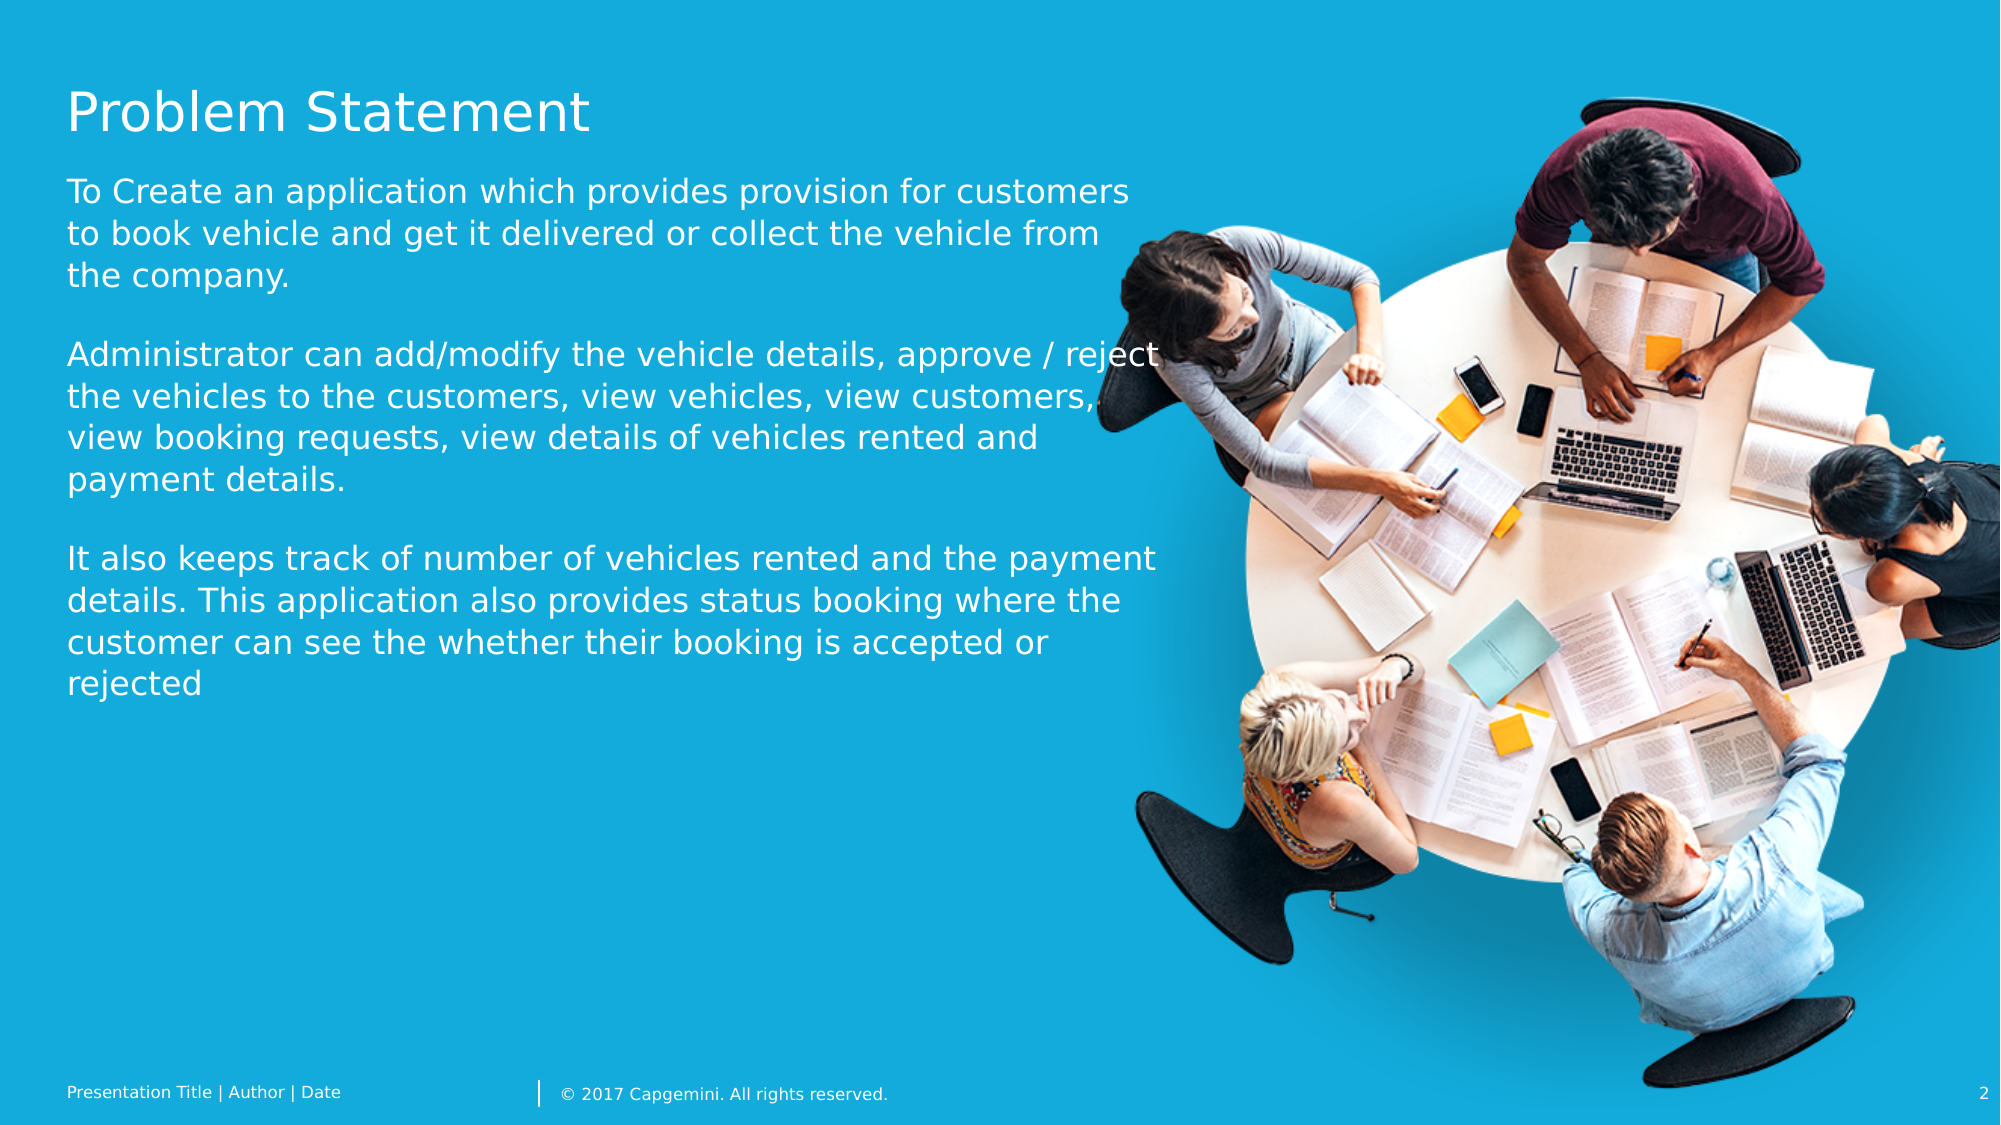

# Problem Statement
To Create an application which provides provision for customers to book vehicle and get it delivered or collect the vehicle from the company.
Administrator can add/modify the vehicle details, approve / reject the vehicles to the customers, view vehicles, view customers, view booking requests, view details of vehicles rented and payment details.
It also keeps track of number of vehicles rented and the payment details. This application also provides status booking where the customer can see the whether their booking is accepted or rejected